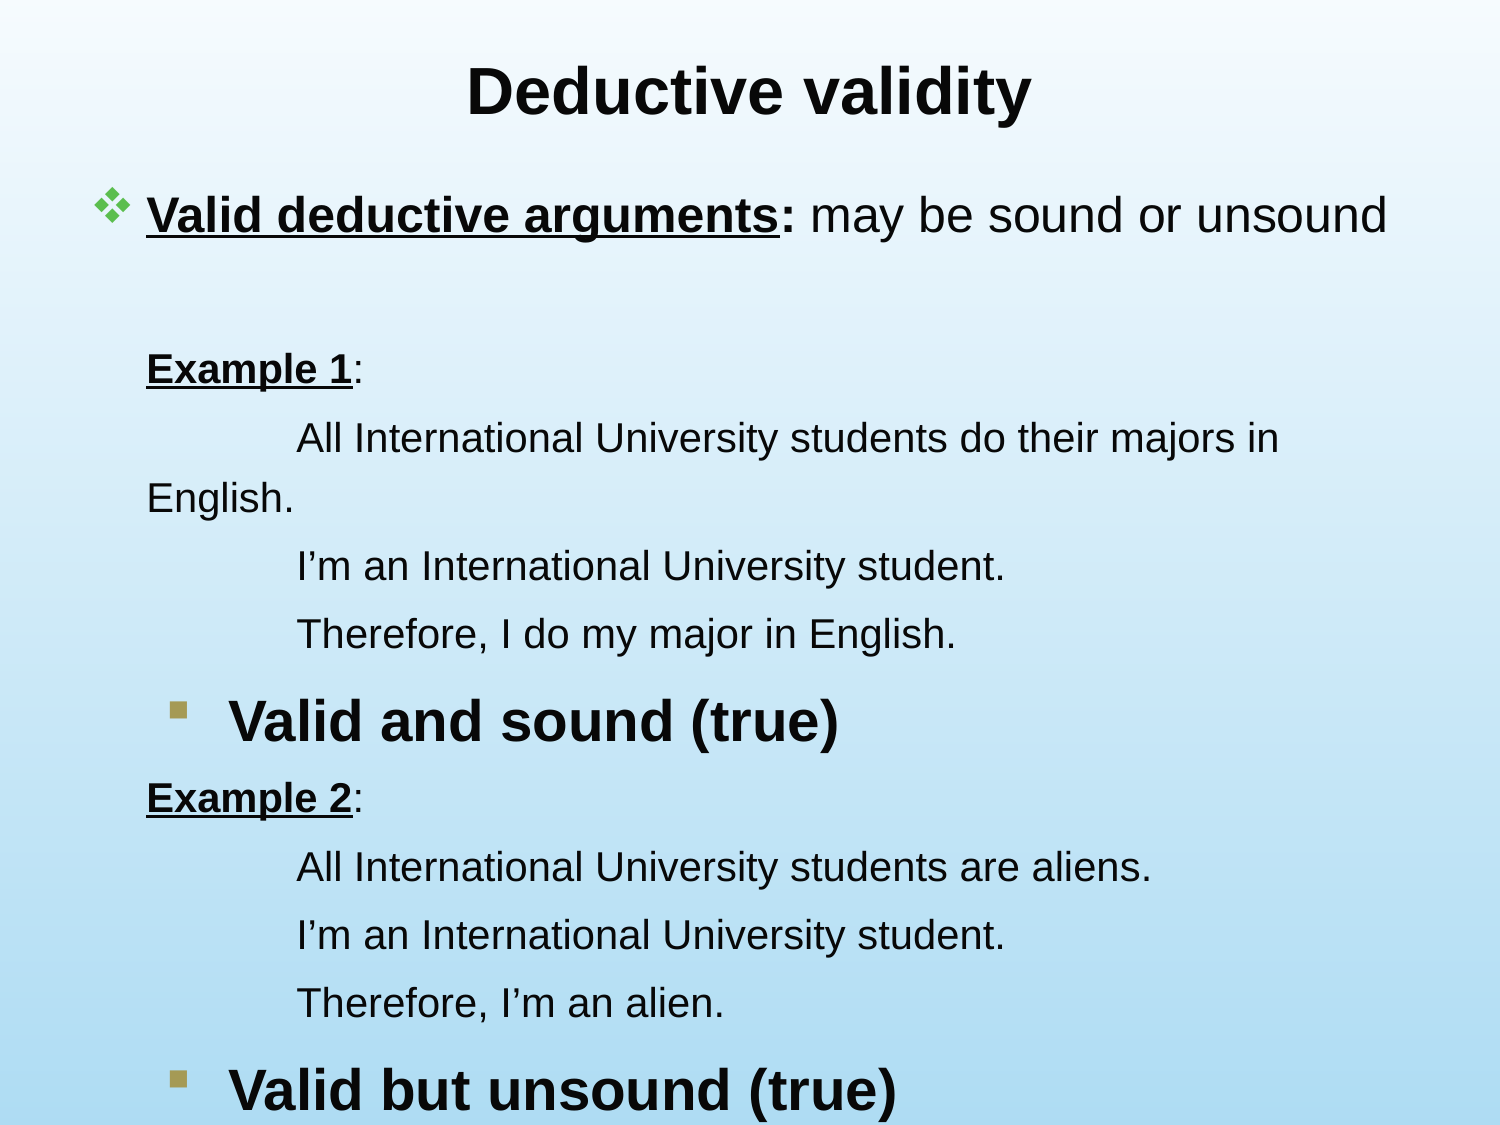

# Deductive validity
Valid deductive arguments: may be sound or unsound

	Example 1:
		All International University students do their majors in English.
		I’m an International University student.
		Therefore, I do my major in English.
 Valid and sound (true)
	Example 2:
		All International University students are aliens.
		I’m an International University student.
		Therefore, I’m an alien.
 Valid but unsound (true)